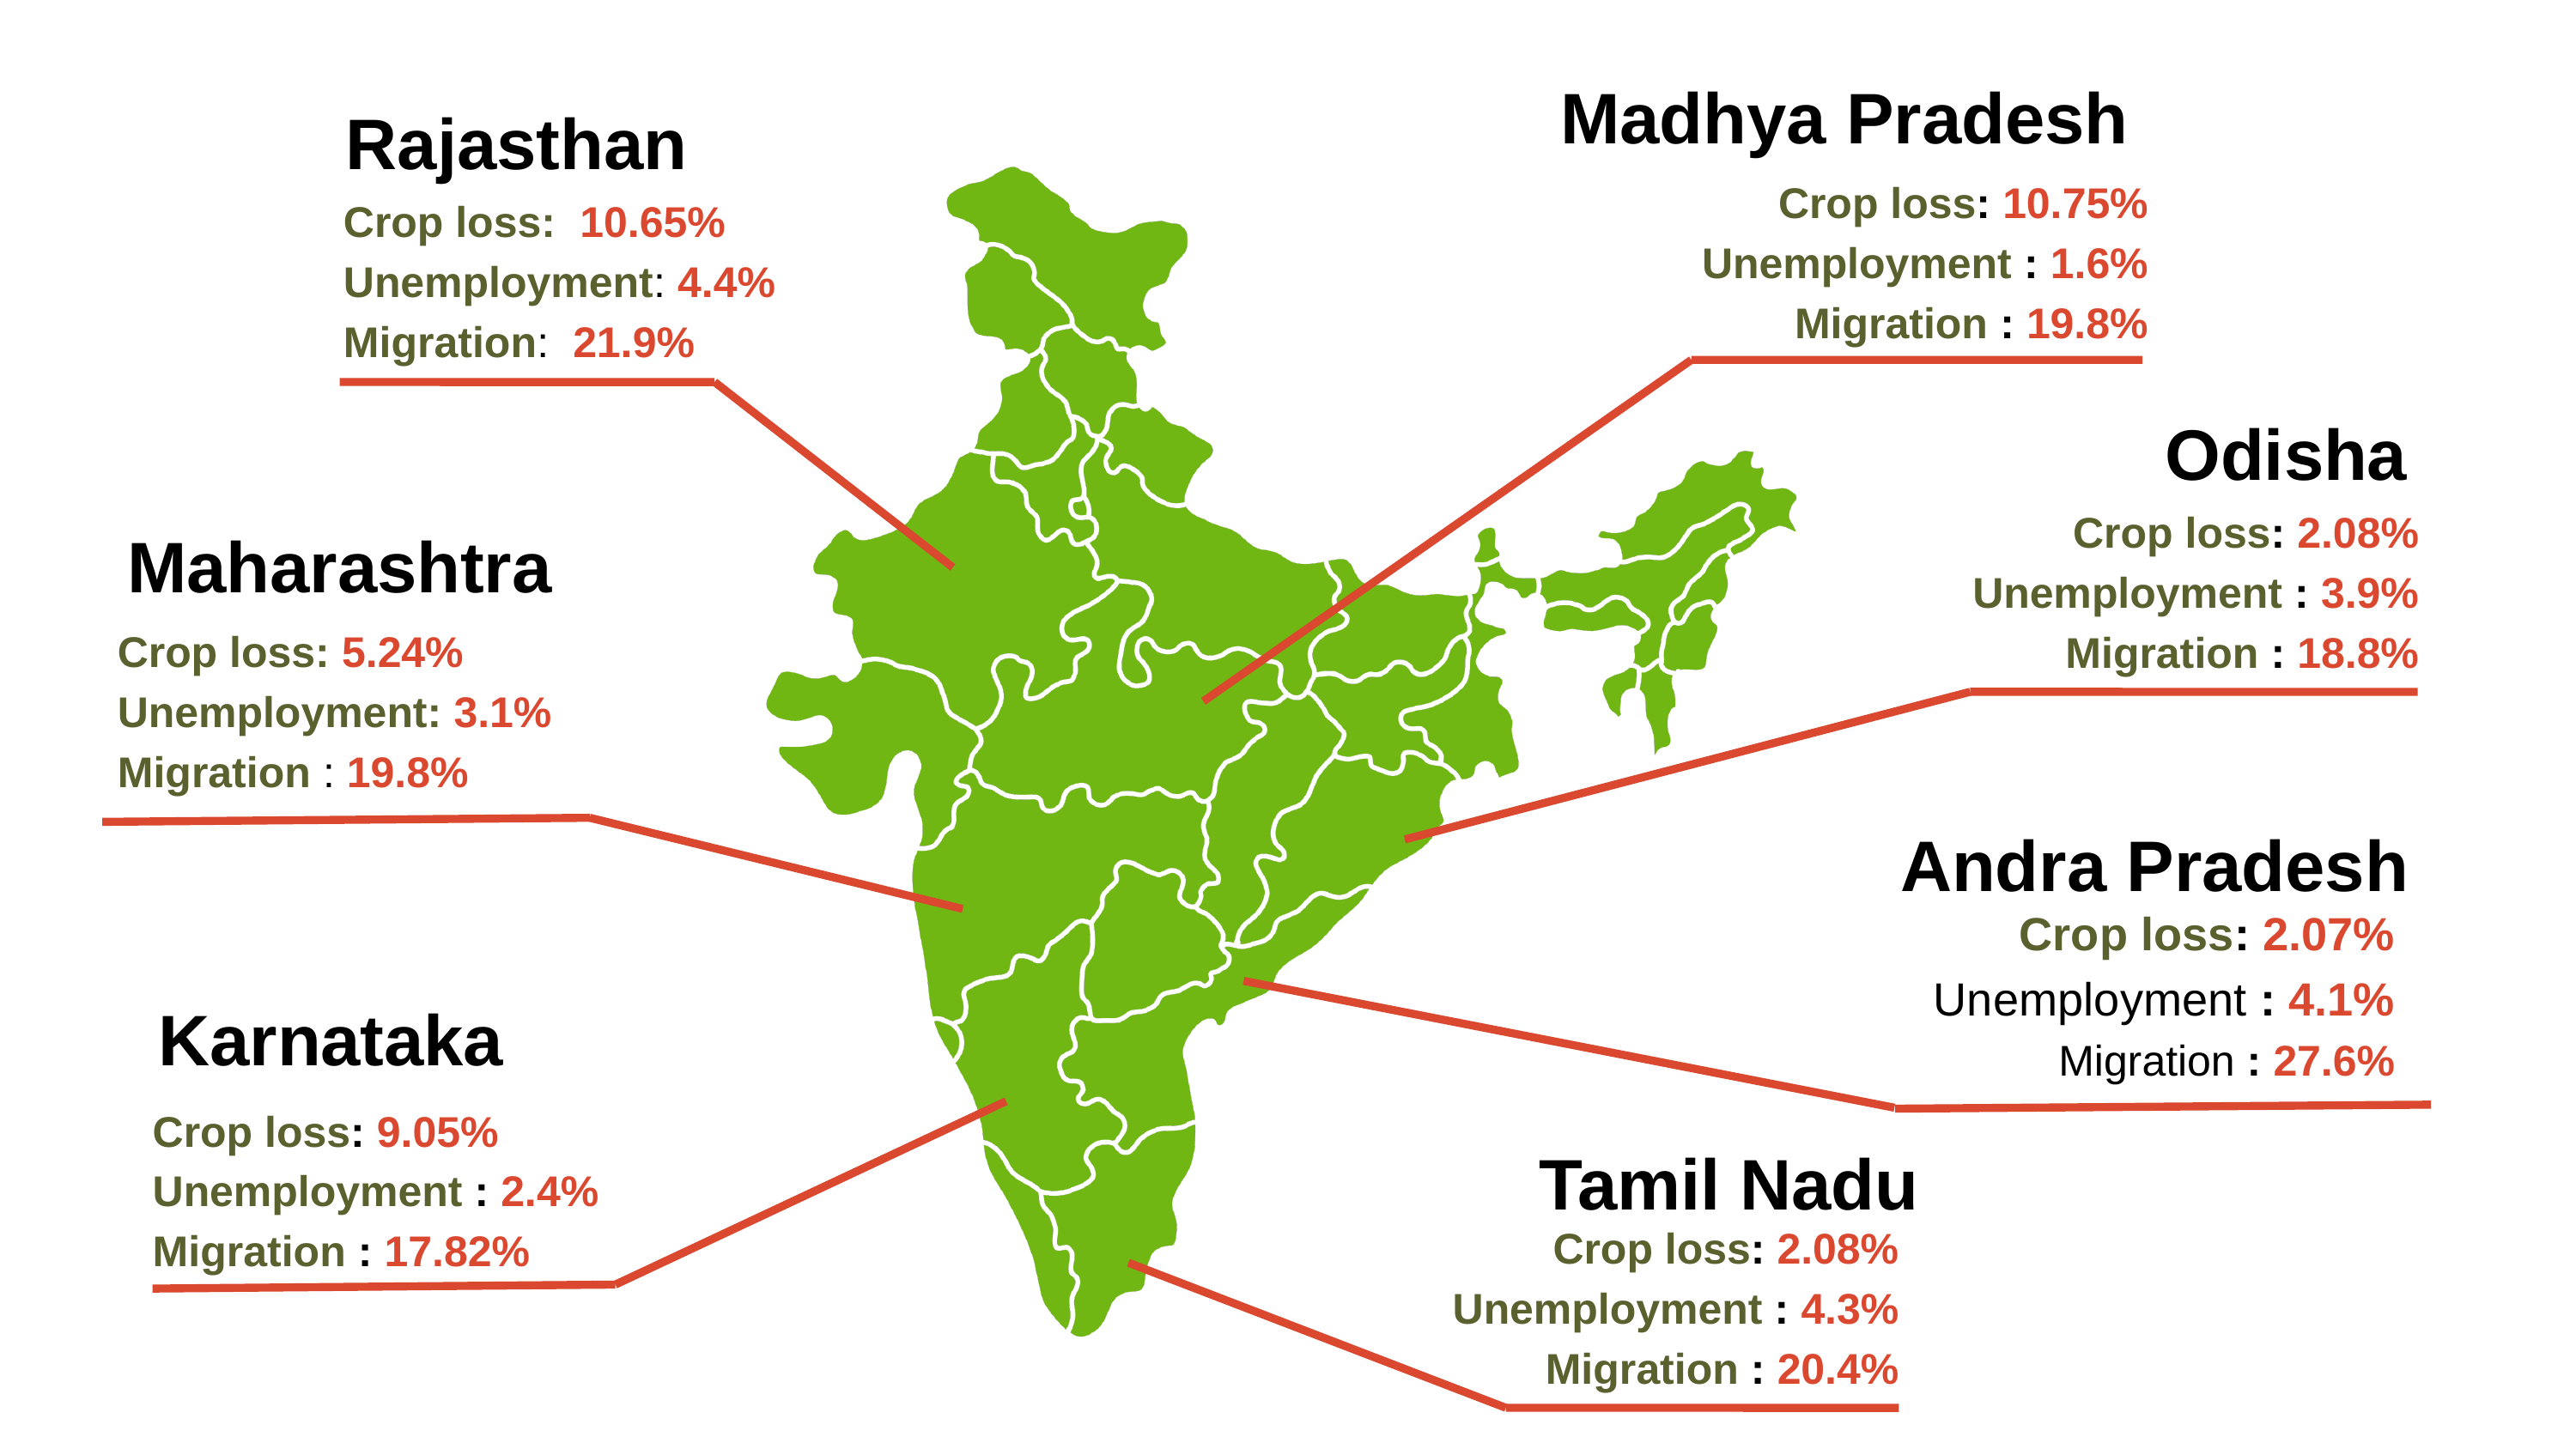

Madhya Pradesh
Rajasthan

Crop loss: 10.75%
Unemployment : 1.6%
Migration : 19.8%
Crop loss:  10.65%
Unemployment: 4.4%
Migration:  21.9%

Odisha
Crop loss: 2.08%
Unemployment : 3.9%
Migration : 18.8%
Maharashtra
Crop loss: 5.24%
Unemployment: 3.1%
Migration : 19.8%

Andra Pradesh

Crop loss: 2.07%
Unemployment : 4.1%
Migration : 27.6%
Karnataka

Crop loss: 9.05%
Unemployment : 2.4%
Migration : 17.82%

Tamil Nadu
Crop loss: 2.08%
Unemployment : 4.3%
Migration : 20.4%